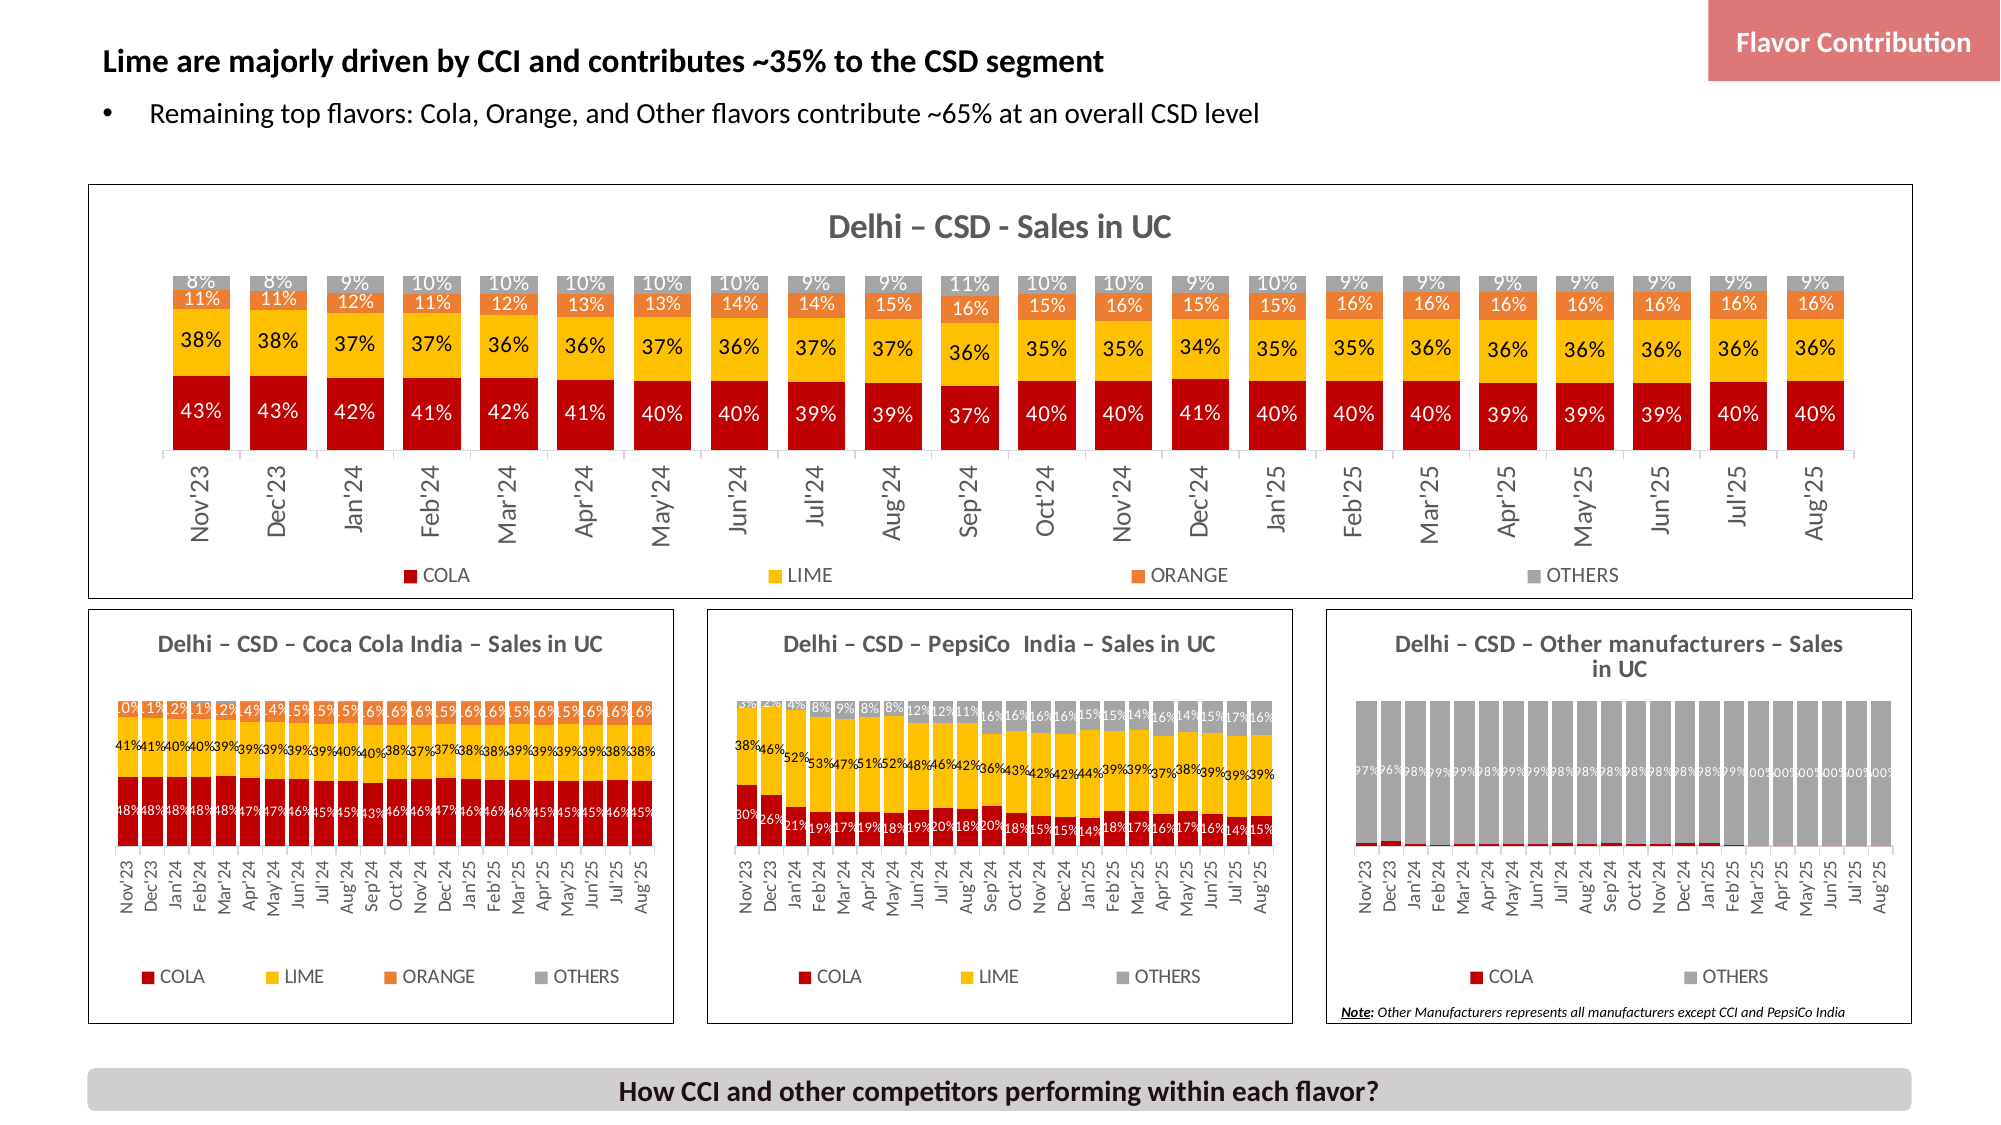

Flavor Contribution
# Lime are majorly driven by CCI and contributes ~35% to the CSD segment
Remaining top flavors: Cola, Orange, and Other flavors contribute ~65% at an overall CSD level

### Chart: Delhi – CSD - Sales in UC

| Category | COLA | LIME | ORANGE | OTHERS |
|---|---|---|---|---|
|  Nov'23 | 0.4306078700237562 | 0.38074657811300855 | 0.10971145845624887 | 0.0789340934069862 |
|  Dec'23 | 0.42825627249671583 | 0.3799028930096145 | 0.11066490779500428 | 0.08117592669866543 |
|  Jan'24 | 0.4174631546579008 | 0.3718700455677204 | 0.11802680257805435 | 0.09263999719632436 |
|  Feb'24 | 0.4145177286408752 | 0.3732480429316448 | 0.10896394886451043 | 0.1032702795629695 |
|  Mar'24 | 0.41675974312137976 | 0.3600721736121369 | 0.12051949851331571 | 0.10264858475316757 |
|  Apr'24 | 0.40611654514422557 | 0.3597400616592266 | 0.13275570174385457 | 0.10138769145269319 |
| May'24 | 0.40082018992672075 | 0.3672769845894719 | 0.1307074119342416 | 0.10119541354956586 |
|  Jun'24 | 0.4005360742216527 | 0.36283893019055274 | 0.14100907814960675 | 0.09561591743818787 |
|  Jul'24 | 0.3942434354724648 | 0.3676006308193334 | 0.1434627748252065 | 0.09469315888299527 |
|  Aug'24 | 0.38885856634393823 | 0.36780371990651806 | 0.1494448149931283 | 0.09389289875641549 |
|  Sep'24 | 0.371379556304377 | 0.3582911994770333 | 0.15739360328438778 | 0.11293564093420191 |
| Oct'24 | 0.39878961759072007 | 0.3513362088422613 | 0.1513118429983086 | 0.09856233056870996 |
| Nov'24 | 0.39895393704530563 | 0.347593927266661 | 0.1583532979983956 | 0.09509883768963787 |
| Dec'24 | 0.4091362022901522 | 0.3439420300386762 | 0.1523746045567336 | 0.09454716311443805 |
| Jan'25 | 0.3972892417888099 | 0.3514612103704945 | 0.15352004350769127 | 0.09772950433300437 |
| Feb'25 | 0.40078870731159 | 0.35421837211234664 | 0.1564192567906791 | 0.08857366378538416 |
| Mar'25 | 0.3965173481728867 | 0.35982151550065916 | 0.15539579885264193 | 0.08826533747381221 |
| Apr'25 | 0.3884296823710676 | 0.3585770036904981 | 0.1607726586526869 | 0.09222065528574731 |
| May'25 | 0.38869953879851254 | 0.3593908995727183 | 0.16203104684772757 | 0.08987851478104153 |
| Jun'25 | 0.385752504581338 | 0.36236609312633594 | 0.16212379512703476 | 0.08975760716529119 |
| Jul'25 | 0.3957919832547146 | 0.3575861056134139 | 0.16080931934190218 | 0.0858125917899693 |
| Aug'25 | 0.3970279134739743 | 0.3601860185764931 | 0.15767078969940032 | 0.08511527825013208 |

### Chart: Delhi – CSD – Coca Cola India – Sales in UC

| Category | COLA | LIME | ORANGE | OTHERS |
|---|---|---|---|---|
|  Nov'23 | 0.47998737307636036 | 0.41473047122263085 | 0.10042384274080583 | 0.004858312960203076 |
|  Dec'23 | 0.48025401104575743 | 0.407568922564564 | 0.10680816224171043 | 0.0053689041479681185 |
|  Jan'24 | 0.48009640000935444 | 0.39542484370202113 | 0.11867465320297951 | 0.005804103085644834 |
|  Feb'24 | 0.4793263590086471 | 0.3990032317805974 | 0.1123077984602936 | 0.00936261075046191 |
|  Mar'24 | 0.4841996189319626 | 0.3878419871859929 | 0.11949315086012853 | 0.008465243021915914 |
|  Apr'24 | 0.46909378396718077 | 0.385424644615664 | 0.13931398829840042 | 0.006167583118754834 |
|  May'24 | 0.4663316143542891 | 0.39344213805299755 | 0.1362567932661642 | 0.003969454326549225 |
|  Jun'24 | 0.4615072838737622 | 0.3863330543419609 | 0.14700799176989768 | 0.005151670014379313 |
|  Jul'24 | 0.45333370257785527 | 0.3932805420486417 | 0.14805198776684472 | 0.005333767606658281 |
|  Aug'24 | 0.4502689132565963 | 0.3974731638871718 | 0.14774746065878772 | 0.0045104621974441875 |
|  Sep'24 | 0.43429667710066416 | 0.3998744341844365 | 0.15917967488873583 | 0.0066492138261634946 |
|  Oct'24 | 0.4618122688746314 | 0.3774772365630987 | 0.15735568728378357 | 0.003354807278486303 |
| Nov'24 | 0.4637344188810629 | 0.3722524923949433 | 0.1603534634574573 | 0.003659625266536363 |
| Dec'24 | 0.47418304139472917 | 0.3673856982649785 | 0.15373269012062807 | 0.004698570219664065 |
| Jan'25 | 0.4623860843365988 | 0.37606997309059154 | 0.15567426657097408 | 0.005869676001835404 |
| Feb'25 | 0.4597028541487634 | 0.38022668275139376 | 0.15547346477679683 | 0.004596998323045934 |
| Mar'25 | 0.4572424865302705 | 0.38659996229644084 | 0.1516960125905844 | 0.004461538582704305 |
| Apr'25 | 0.45150976373360313 | 0.38752380648636886 | 0.15584231510827828 | 0.005124114671749636 |
| May'25 | 0.4533822807761844 | 0.38778878791749405 | 0.15482005093913243 | 0.004008880367188963 |
| Jun'25 | 0.44935739356744026 | 0.3902642920544148 | 0.15642881675963752 | 0.003949497618507311 |
| Jul'25 | 0.45505744089918726 | 0.3823828072949559 | 0.15734526527577714 | 0.005214486530079679 |
| Aug'25 | 0.4538537233063863 | 0.38492433253256503 | 0.15599317785780523 | 0.005228766303243413 |

### Chart: Delhi – CSD – PepsiCo  India – Sales in UC

| Category | COLA | LIME | OTHERS |
|---|---|---|---|
|  Nov'23 | 0.3049790937713996 | 0.3767581355828011 | 0.034496365643236 |
|  Dec'23 | 0.26208455565294725 | 0.4577086932462348 | 0.02158965757119918 |
|  Jan'24 | 0.20808657343451334 | 0.5169914345134552 | 0.04347576316160415 |
|  Feb'24 | 0.18696829102320459 | 0.529530256083124 | 0.08393049716089852 |
|  Mar'24 | 0.17496368296757275 | 0.47343435323050487 | 0.08797921808384979 |
|  Apr'24 | 0.1867007748891412 | 0.5094511551405029 | 0.08403098340888814 |
|  May'24 | 0.17979567518997777 | 0.5172862202257219 | 0.08118680862766427 |
|  Jun'24 | 0.19435310560165456 | 0.4762178232886061 | 0.11582735029241985 |
|  Jul'24 | 0.20478746885237825 | 0.4560794050002231 | 0.11518502531139856 |
|  Aug'24 | 0.18266332031392907 | 0.4235242207179153 | 0.10698597615925053 |
|  Sep'24 | 0.19843065946734287 | 0.3573173956144631 | 0.16093799074578297 |
|  Oct'24 | 0.1779118770167425 | 0.43141413510345966 | 0.1583824565355525 |
| Nov'24 | 0.15336421117281668 | 0.4166813018617908 | 0.16134426901501253 |
| Dec'24 | 0.14586117287478545 | 0.4217999670519035 | 0.16328310075970062 |
| Jan'25 | 0.14166415184998657 | 0.4416218171701647 | 0.14611704044072446 |
| Feb'25 | 0.1757674509582987 | 0.3925077206649164 | 0.14889832402336475 |
| Mar'25 | 0.17162254959746046 | 0.3912990691689418 | 0.14115189986252535 |
| Apr'25 | 0.15669946707210333 | 0.3726230069104966 | 0.16419719295076454 |
| May'25 | 0.16900209392230825 | 0.37662863946330716 | 0.14413869408014765 |
| Jun'25 | 0.15549458337433258 | 0.38575976985633664 | 0.1493663254440774 |
| Jul'25 | 0.140707081919418 | 0.3868379968000659 | 0.16645321184795348 |
| Aug'25 | 0.14726500336878615 | 0.3947788993541837 | 0.1633231413333796 |

### Chart: Delhi – CSD – Other manufacturers – Sales in UC

| Category | COLA | OTHERS |
|---|---|---|
|  Nov'23 | 0.02547518574176899 | 0.974524814258231 |
|  Dec'23 | 0.036137216760505186 | 0.9638627832394949 |
|  Jan'24 | 0.015043107896018437 | 0.9849568921039816 |
|  Feb'24 | 0.009479576648871075 | 0.9905204233511289 |
|  Mar'24 | 0.012139339504352219 | 0.9878606604956478 |
|  Apr'24 | 0.015260715748189721 | 0.9847392842518102 |
|  May'24 | 0.013398705250280692 | 0.9866012947497194 |
|  Jun'24 | 0.013450326756439345 | 0.9865496732435606 |
|  Jul'24 | 0.0210218111602807 | 0.9789781888397193 |
|  Aug'24 | 0.017528144613369052 | 0.982471855386631 |
|  Sep'24 | 0.022584584285959705 | 0.9774154157140402 |
|  Oct'24 | 0.016172444647851125 | 0.9838275553521488 |
| Nov'24 | 0.016967449978170193 | 0.9830325500218298 |
| Dec'24 | 0.020786053737093652 | 0.9792139462629064 |
| Jan'25 | 0.023111890019406944 | 0.9768881099805931 |
| Feb'25 | 0.011403039393030594 | 0.9885969606069694 |
| Mar'25 | 0.0 | 1.0 |
| Apr'25 | 0.0 | 1.0 |
| May'25 | 0.0 | 1.0 |
| Jun'25 | 0.0 | 1.0 |
| Jul'25 | 0.0 | 1.0 |
| Aug'25 | 0.0 | 1.0 |
Note: Other Manufacturers represents all manufacturers except CCI and PepsiCo India
How CCI and other competitors performing within each flavor?